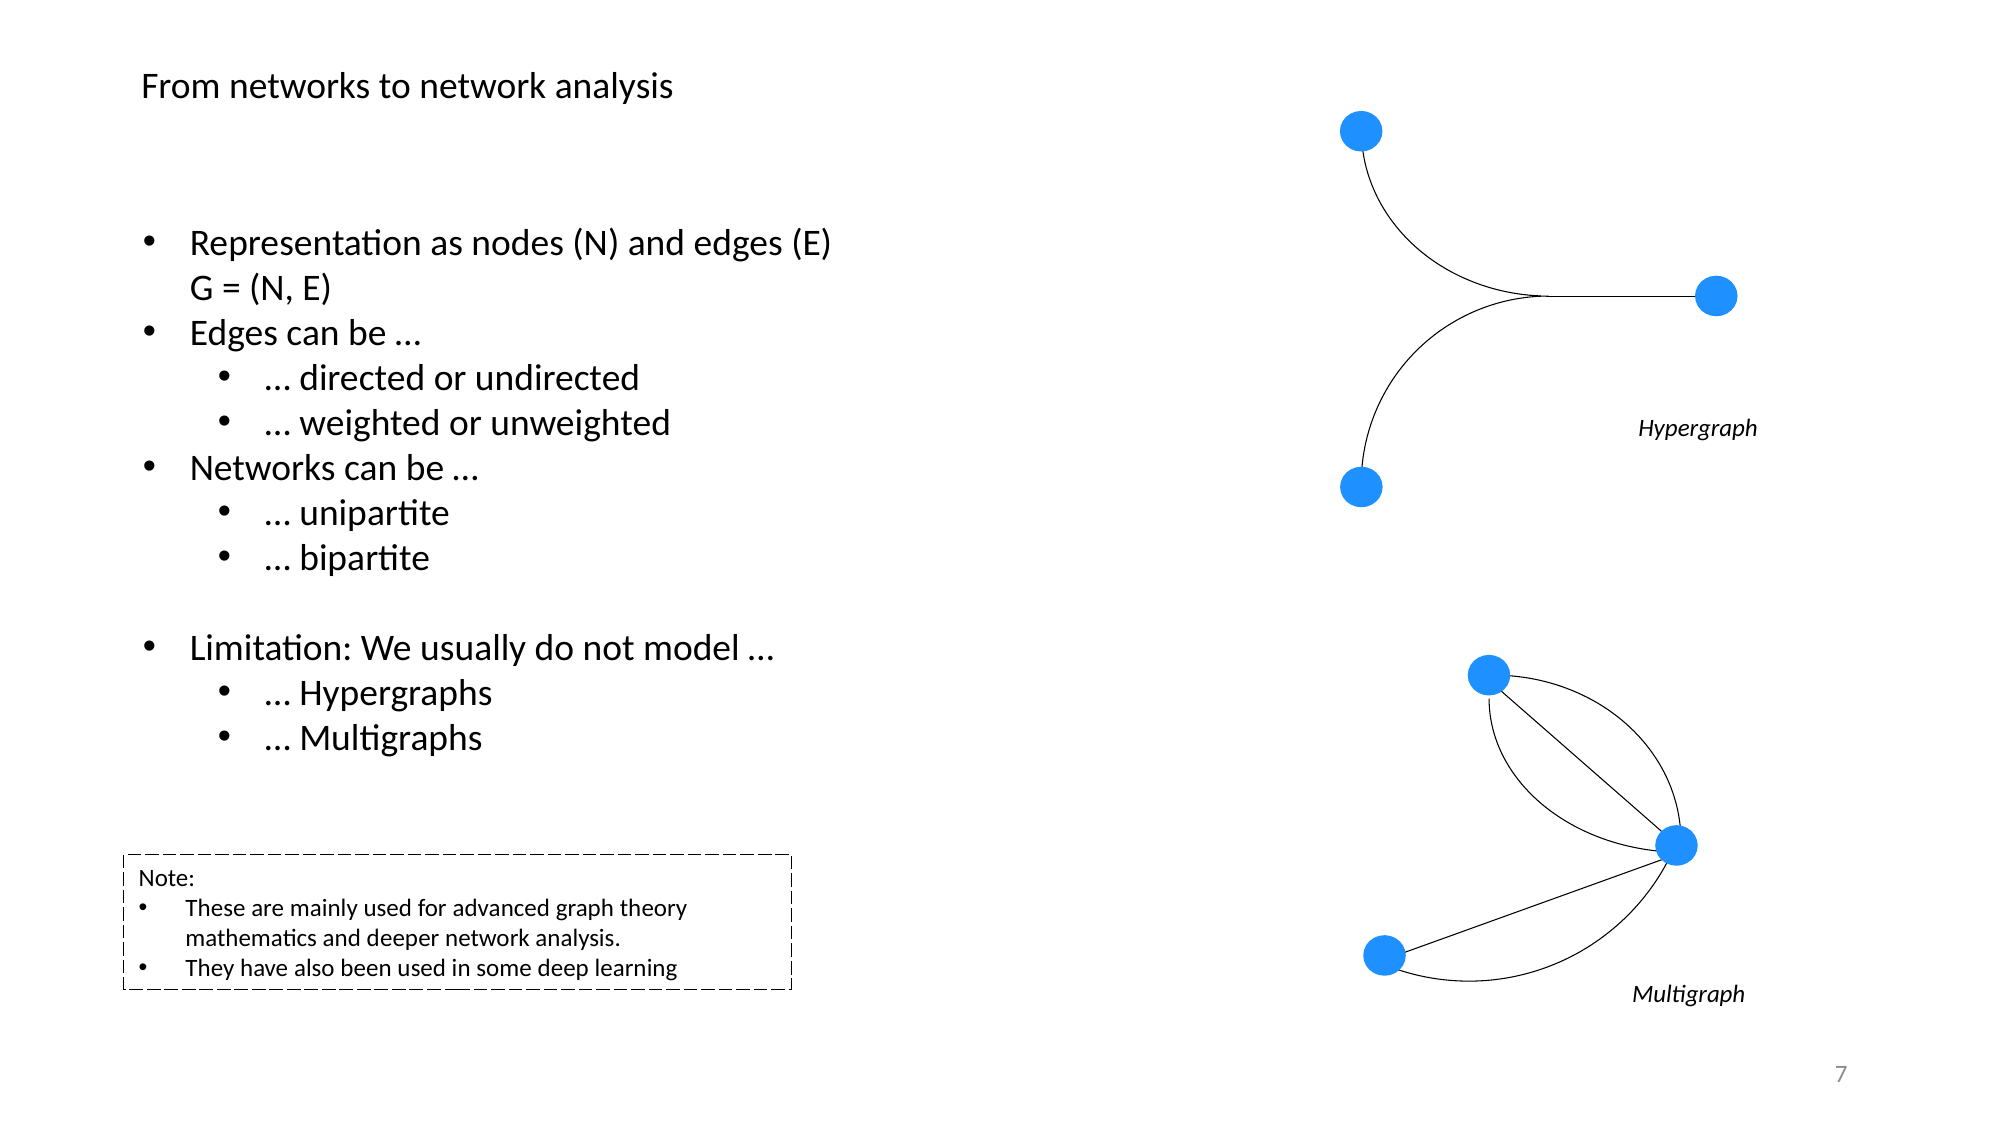

From networks to network analysis

Representation as nodes (N) and edges (E)
G = (N, E)
Edges can be …
… directed or undirected
… weighted or unweighted
Networks can be …
… unipartite
… bipartite

Limitation: We usually do not model …
… Hypergraphs
… Multigraphs

Hypergraph

Note:
These are mainly used for advanced graph theory mathematics and deeper network analysis.
They have also been used in some deep learning

Multigraph
7